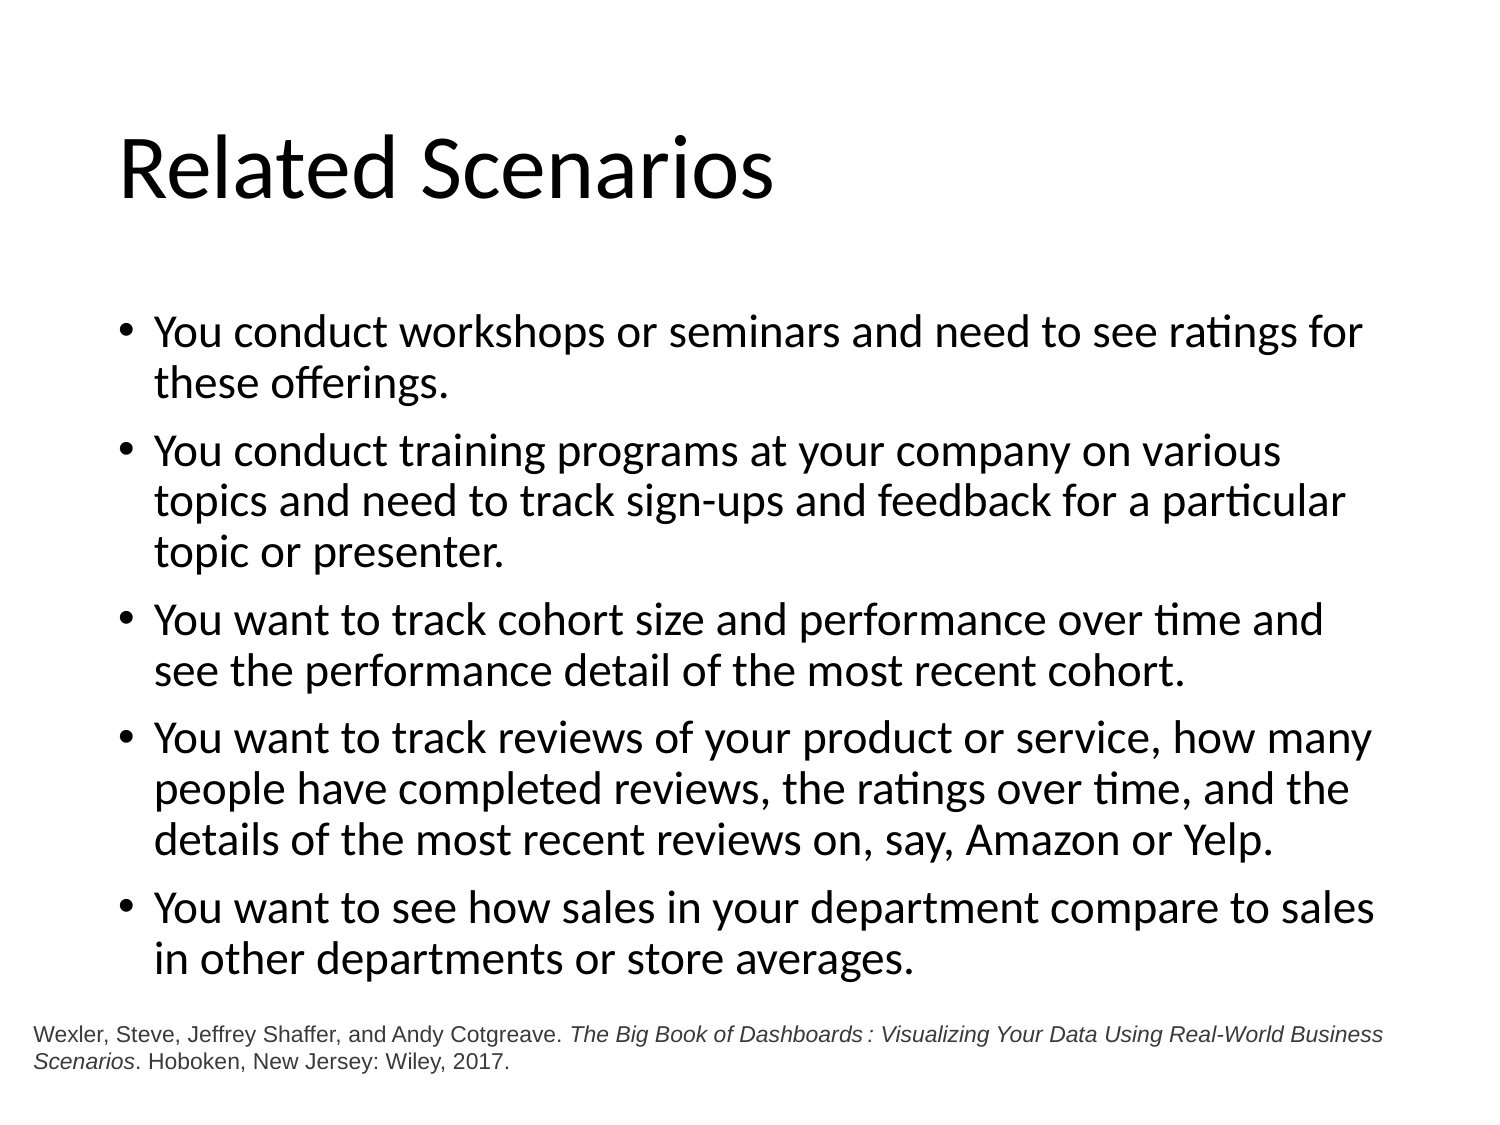

# Related Scenarios
You conduct workshops or seminars and need to see ratings for these offerings.
You conduct training programs at your company on various topics and need to track sign-ups and feedback for a particular topic or presenter.
You want to track cohort size and performance over time and see the performance detail of the most recent cohort.
You want to track reviews of your product or service, how many people have completed reviews, the ratings over time, and the details of the most recent reviews on, say, Amazon or Yelp.
You want to see how sales in your department compare to sales in other departments or store averages.
Wexler, Steve, Jeffrey Shaffer, and Andy Cotgreave. The Big Book of Dashboards : Visualizing Your Data Using Real-World Business Scenarios. Hoboken, New Jersey: Wiley, 2017.